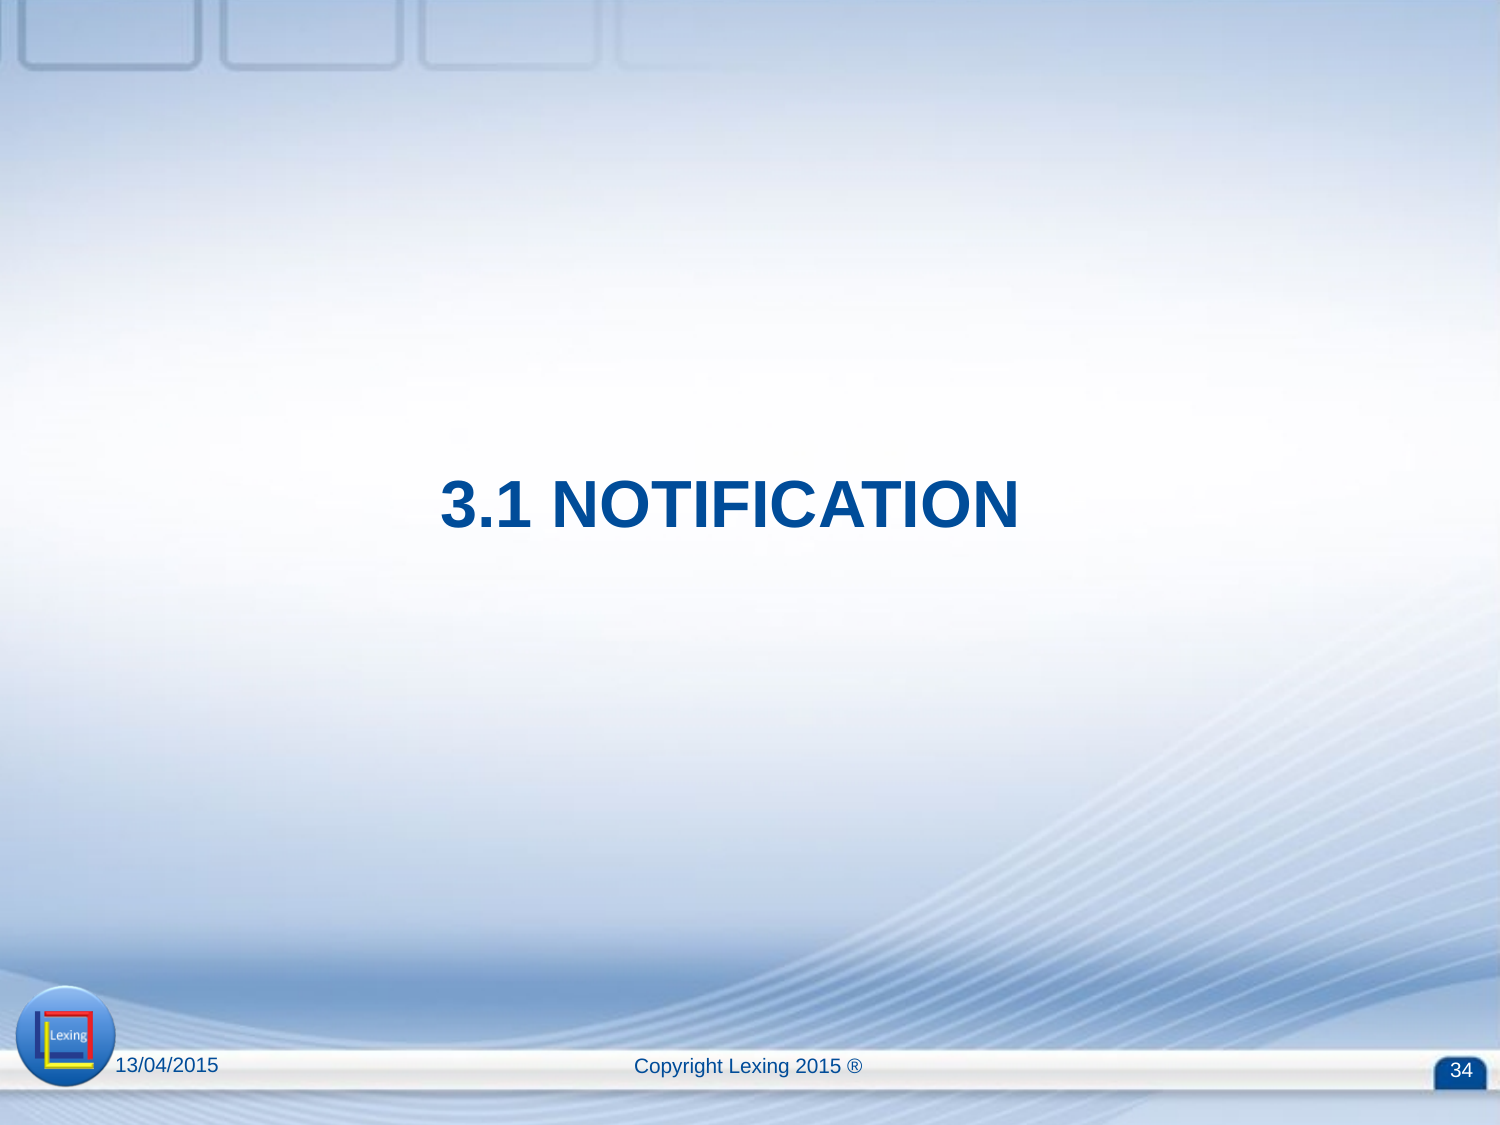

# 3.1 NOTIFICATION
13/04/2015
Copyright Lexing 2015 ®
34